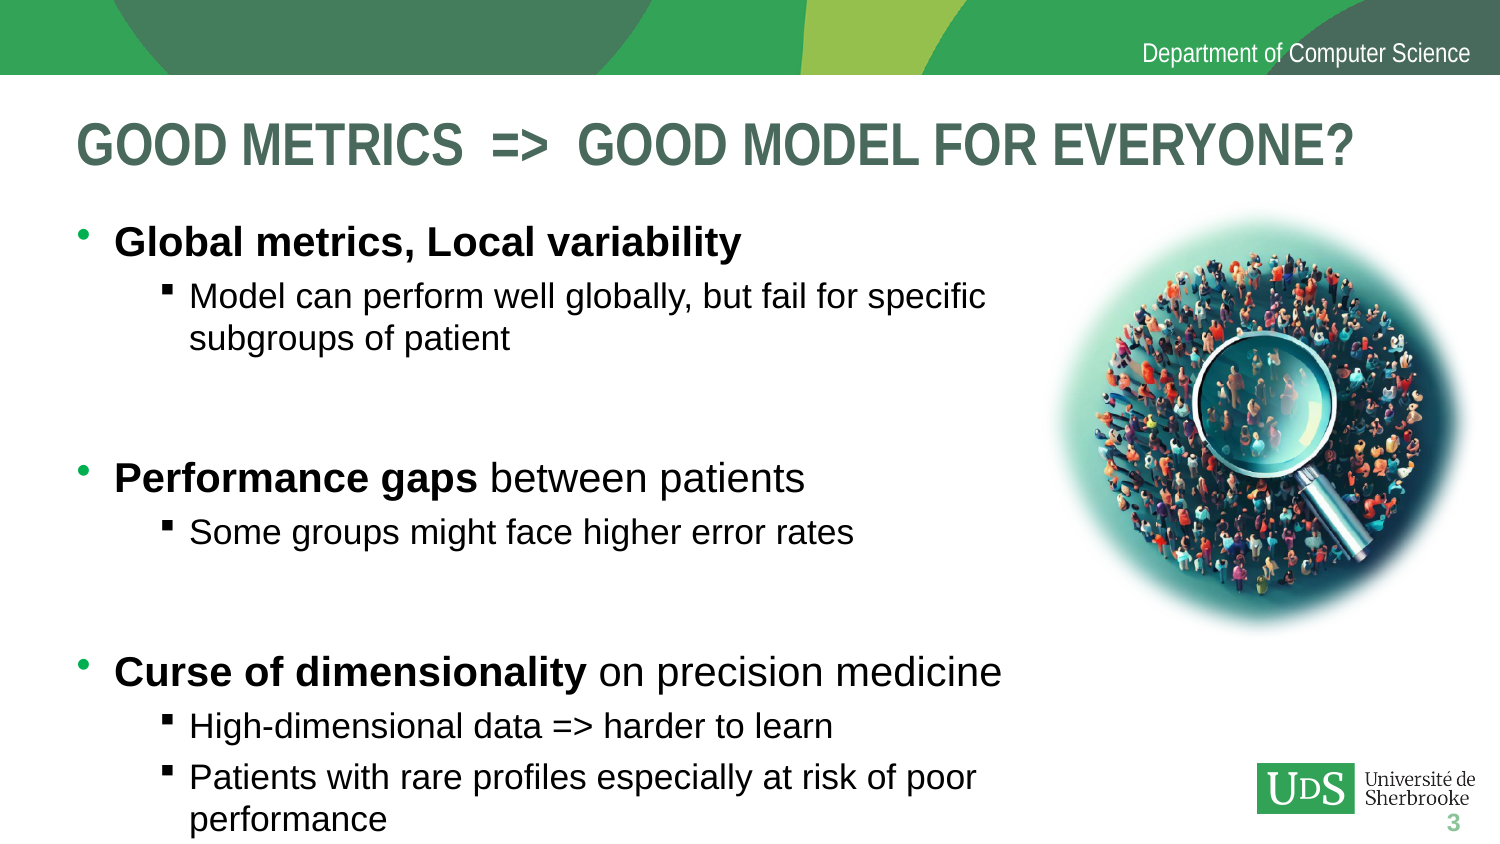

# Good metrics  =>  Good model for everyone?

Global metrics, Local variability
Model can perform well globally, but fail for specific subgroups of patient

Performance gaps between patients
Some groups might face higher error rates

Curse of dimensionality on precision medicine
High-dimensional data => harder to learn
Patients with rare profiles especially at risk of poor performance
3